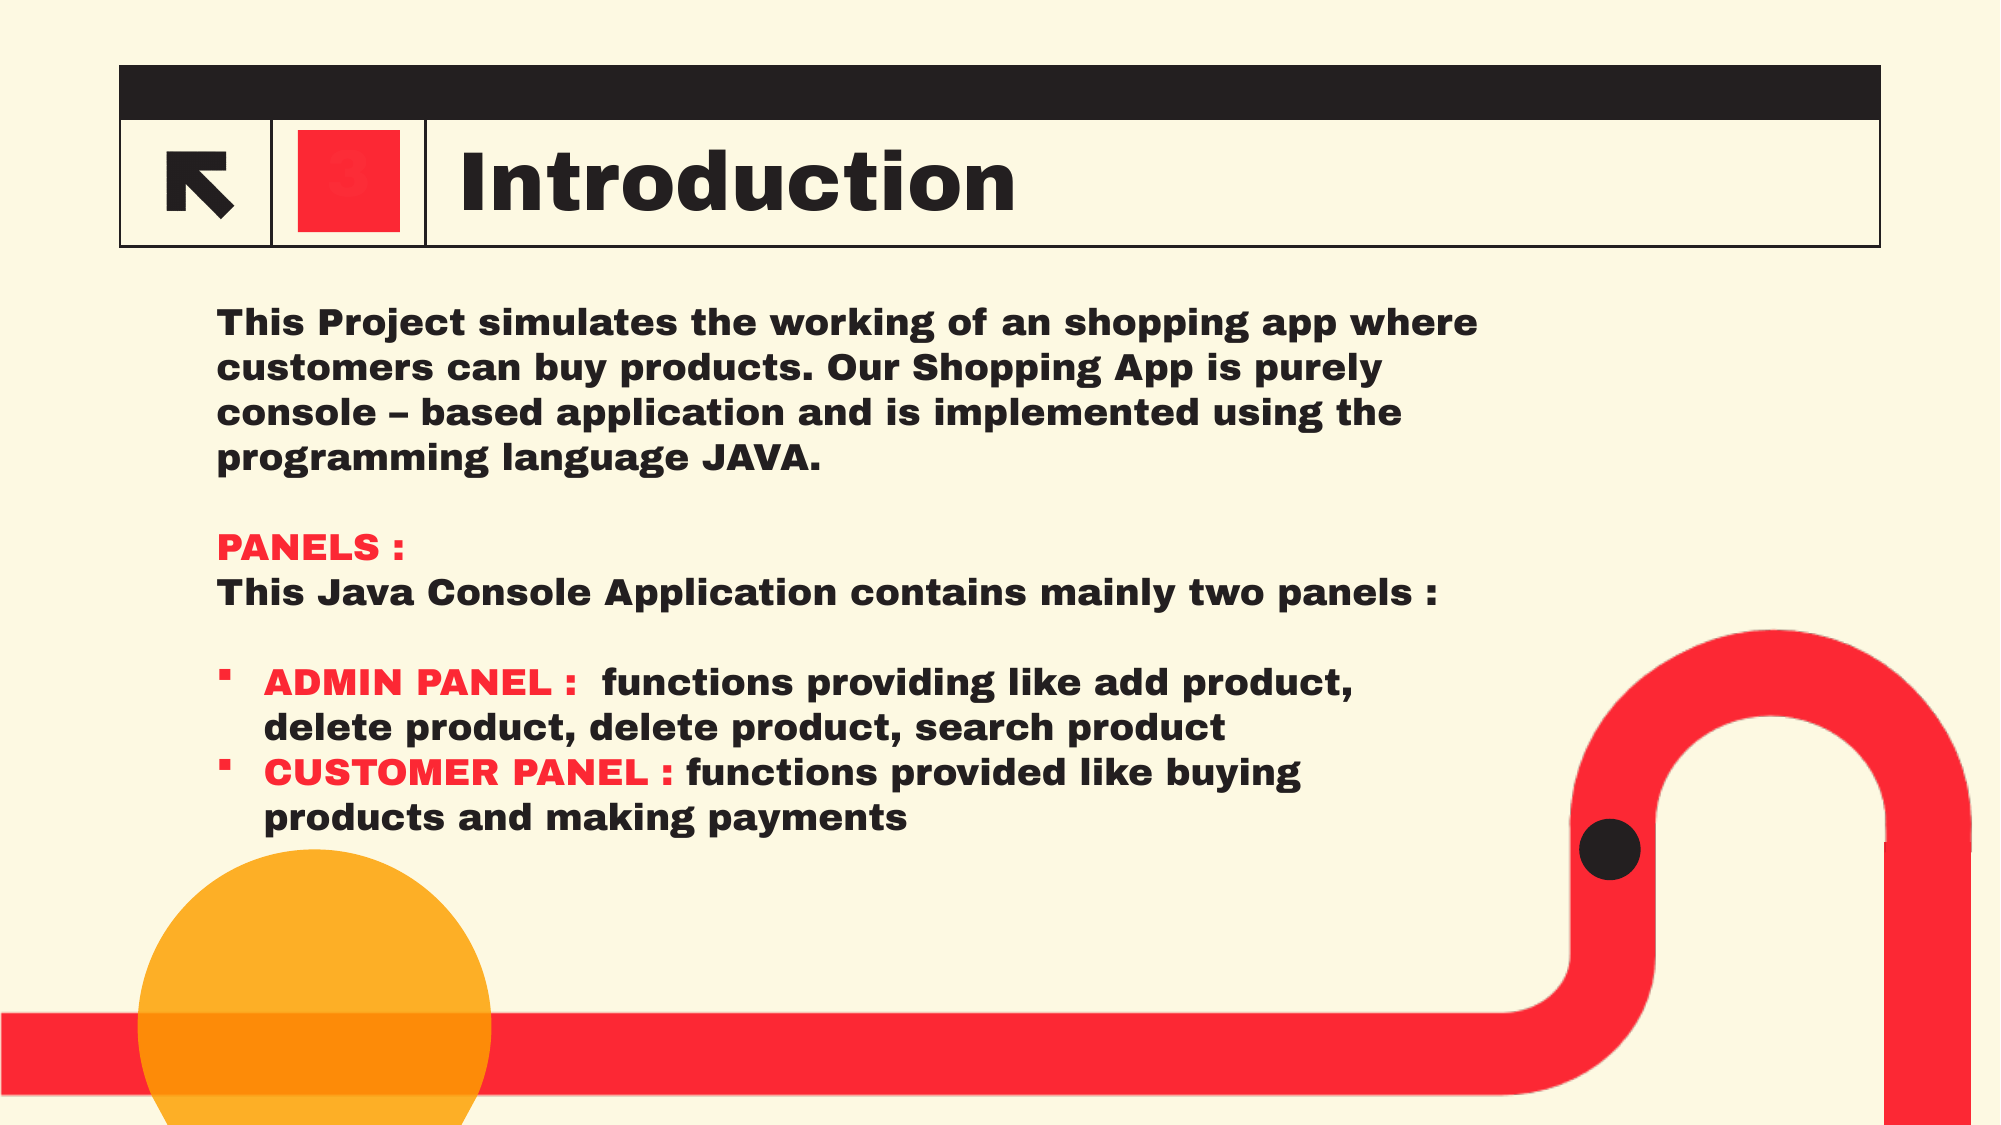

# Introduction
3
2
This Project simulates the working of an shopping app where customers can buy products. Our Shopping App is purely console – based application and is implemented using the programming language JAVA.

PANELS :
This Java Console Application contains mainly two panels :

ADMIN PANEL :  functions providing like add product, delete product, delete product, search product
CUSTOMER PANEL : functions provided like buying products and making payments